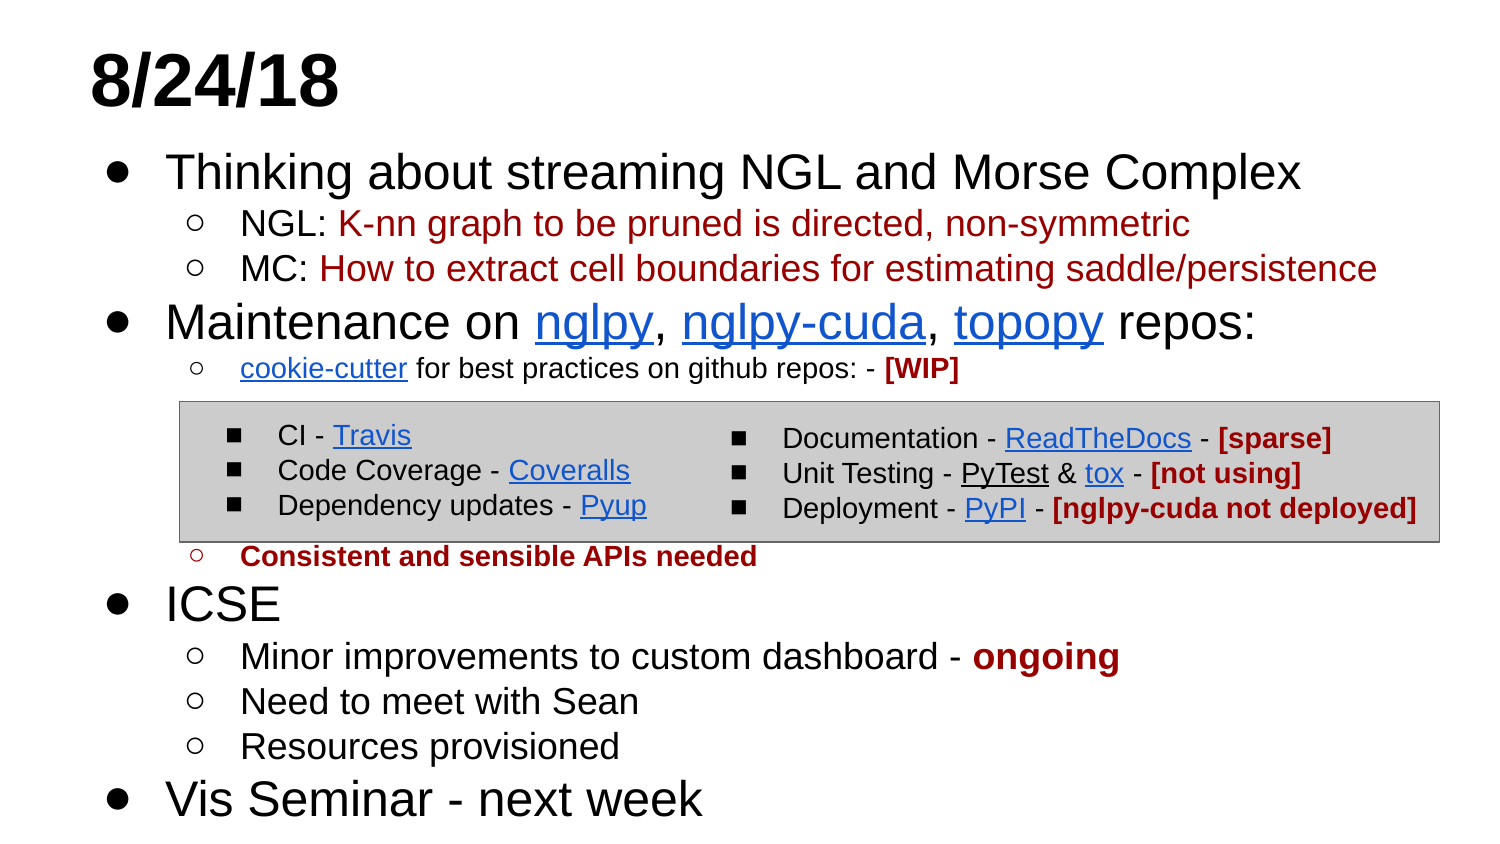

# 8/24/18
Thinking about streaming NGL and Morse Complex
NGL: K-nn graph to be pruned is directed, non-symmetric
MC: How to extract cell boundaries for estimating saddle/persistence
Maintenance on nglpy, nglpy-cuda, topopy repos:
cookie-cutter for best practices on github repos: - [WIP]

Consistent and sensible APIs needed
ICSE
Minor improvements to custom dashboard - ongoing
Need to meet with Sean
Resources provisioned
Vis Seminar - next week
CI - Travis
Code Coverage - Coveralls
Dependency updates - Pyup
Documentation - ReadTheDocs - [sparse]
Unit Testing - PyTest & tox - [not using]
Deployment - PyPI - [nglpy-cuda not deployed]